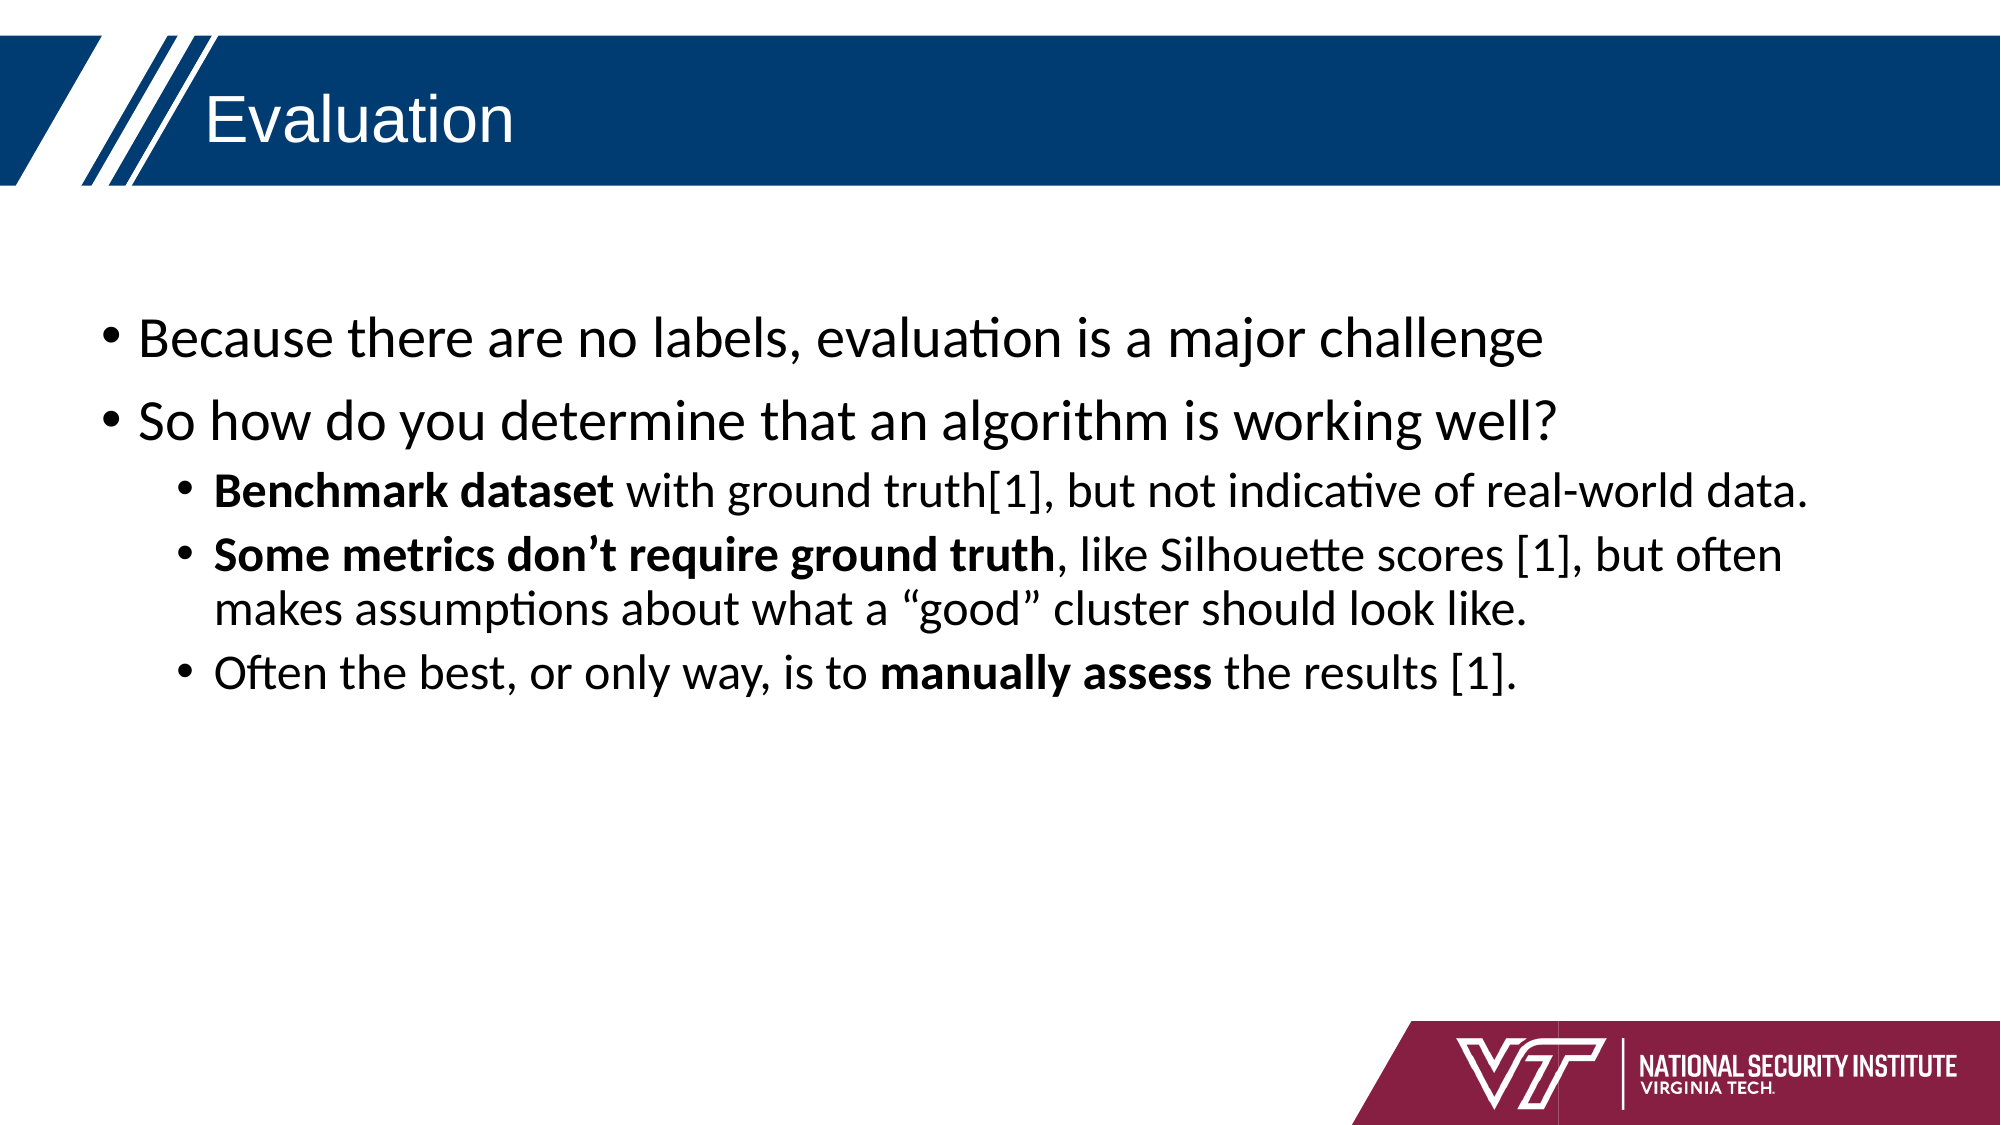

# Evaluation
Because there are no labels, evaluation is a major challenge
So how do you determine that an algorithm is working well?
Benchmark dataset with ground truth[1], but not indicative of real-world data.
Some metrics don’t require ground truth, like Silhouette scores [1], but often makes assumptions about what a “good” cluster should look like.
Often the best, or only way, is to manually assess the results [1].